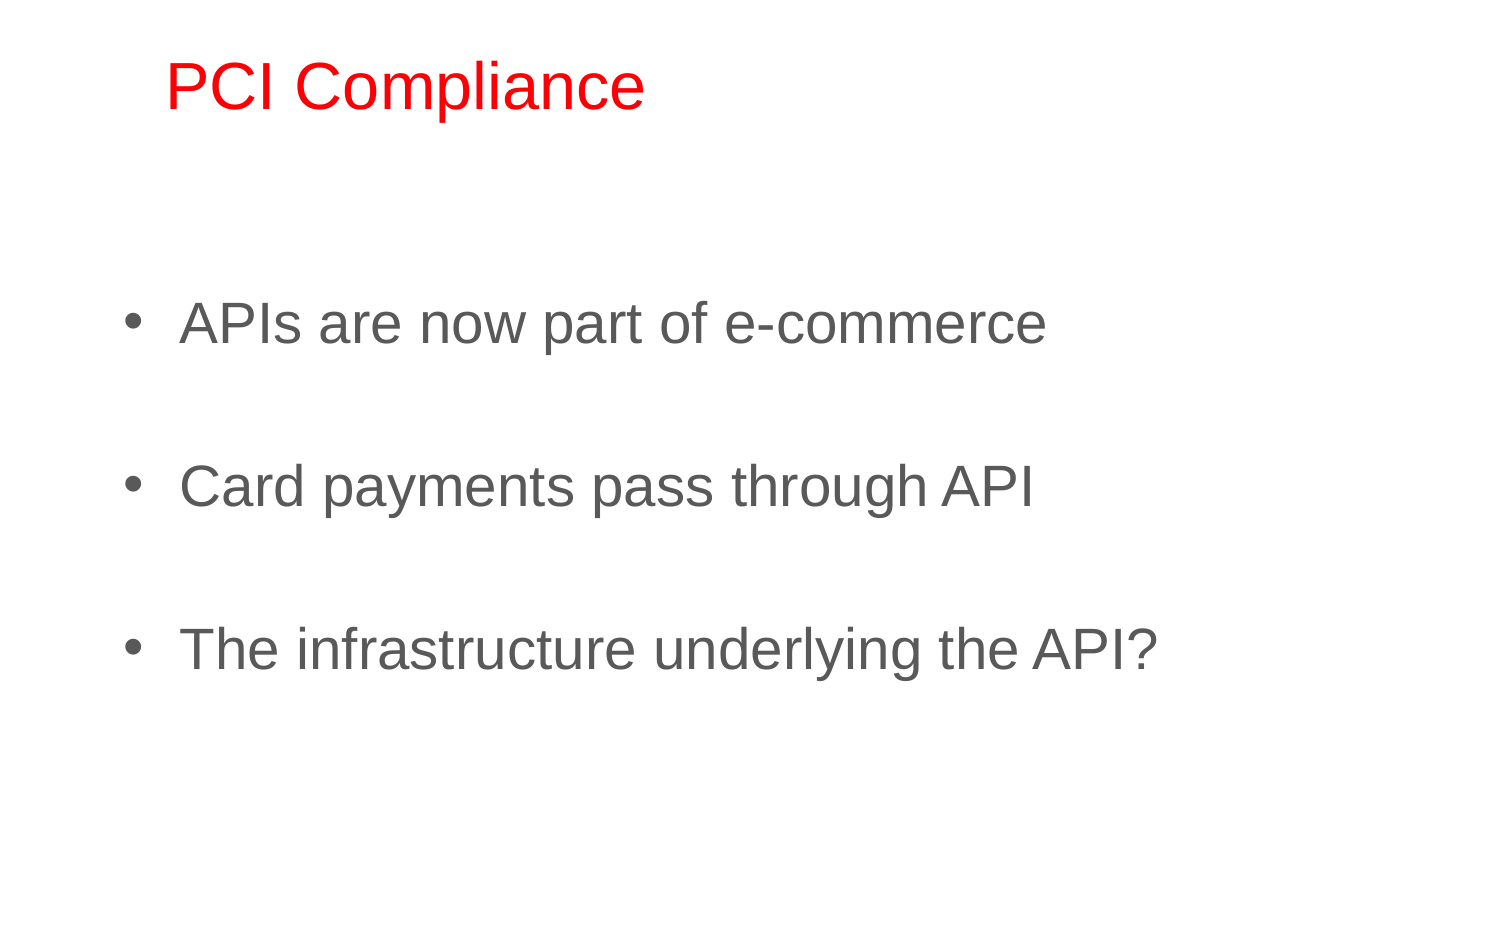

# PCI Compliance
APIs are now part of e-commerce

Card payments pass through API

The infrastructure underlying the API?